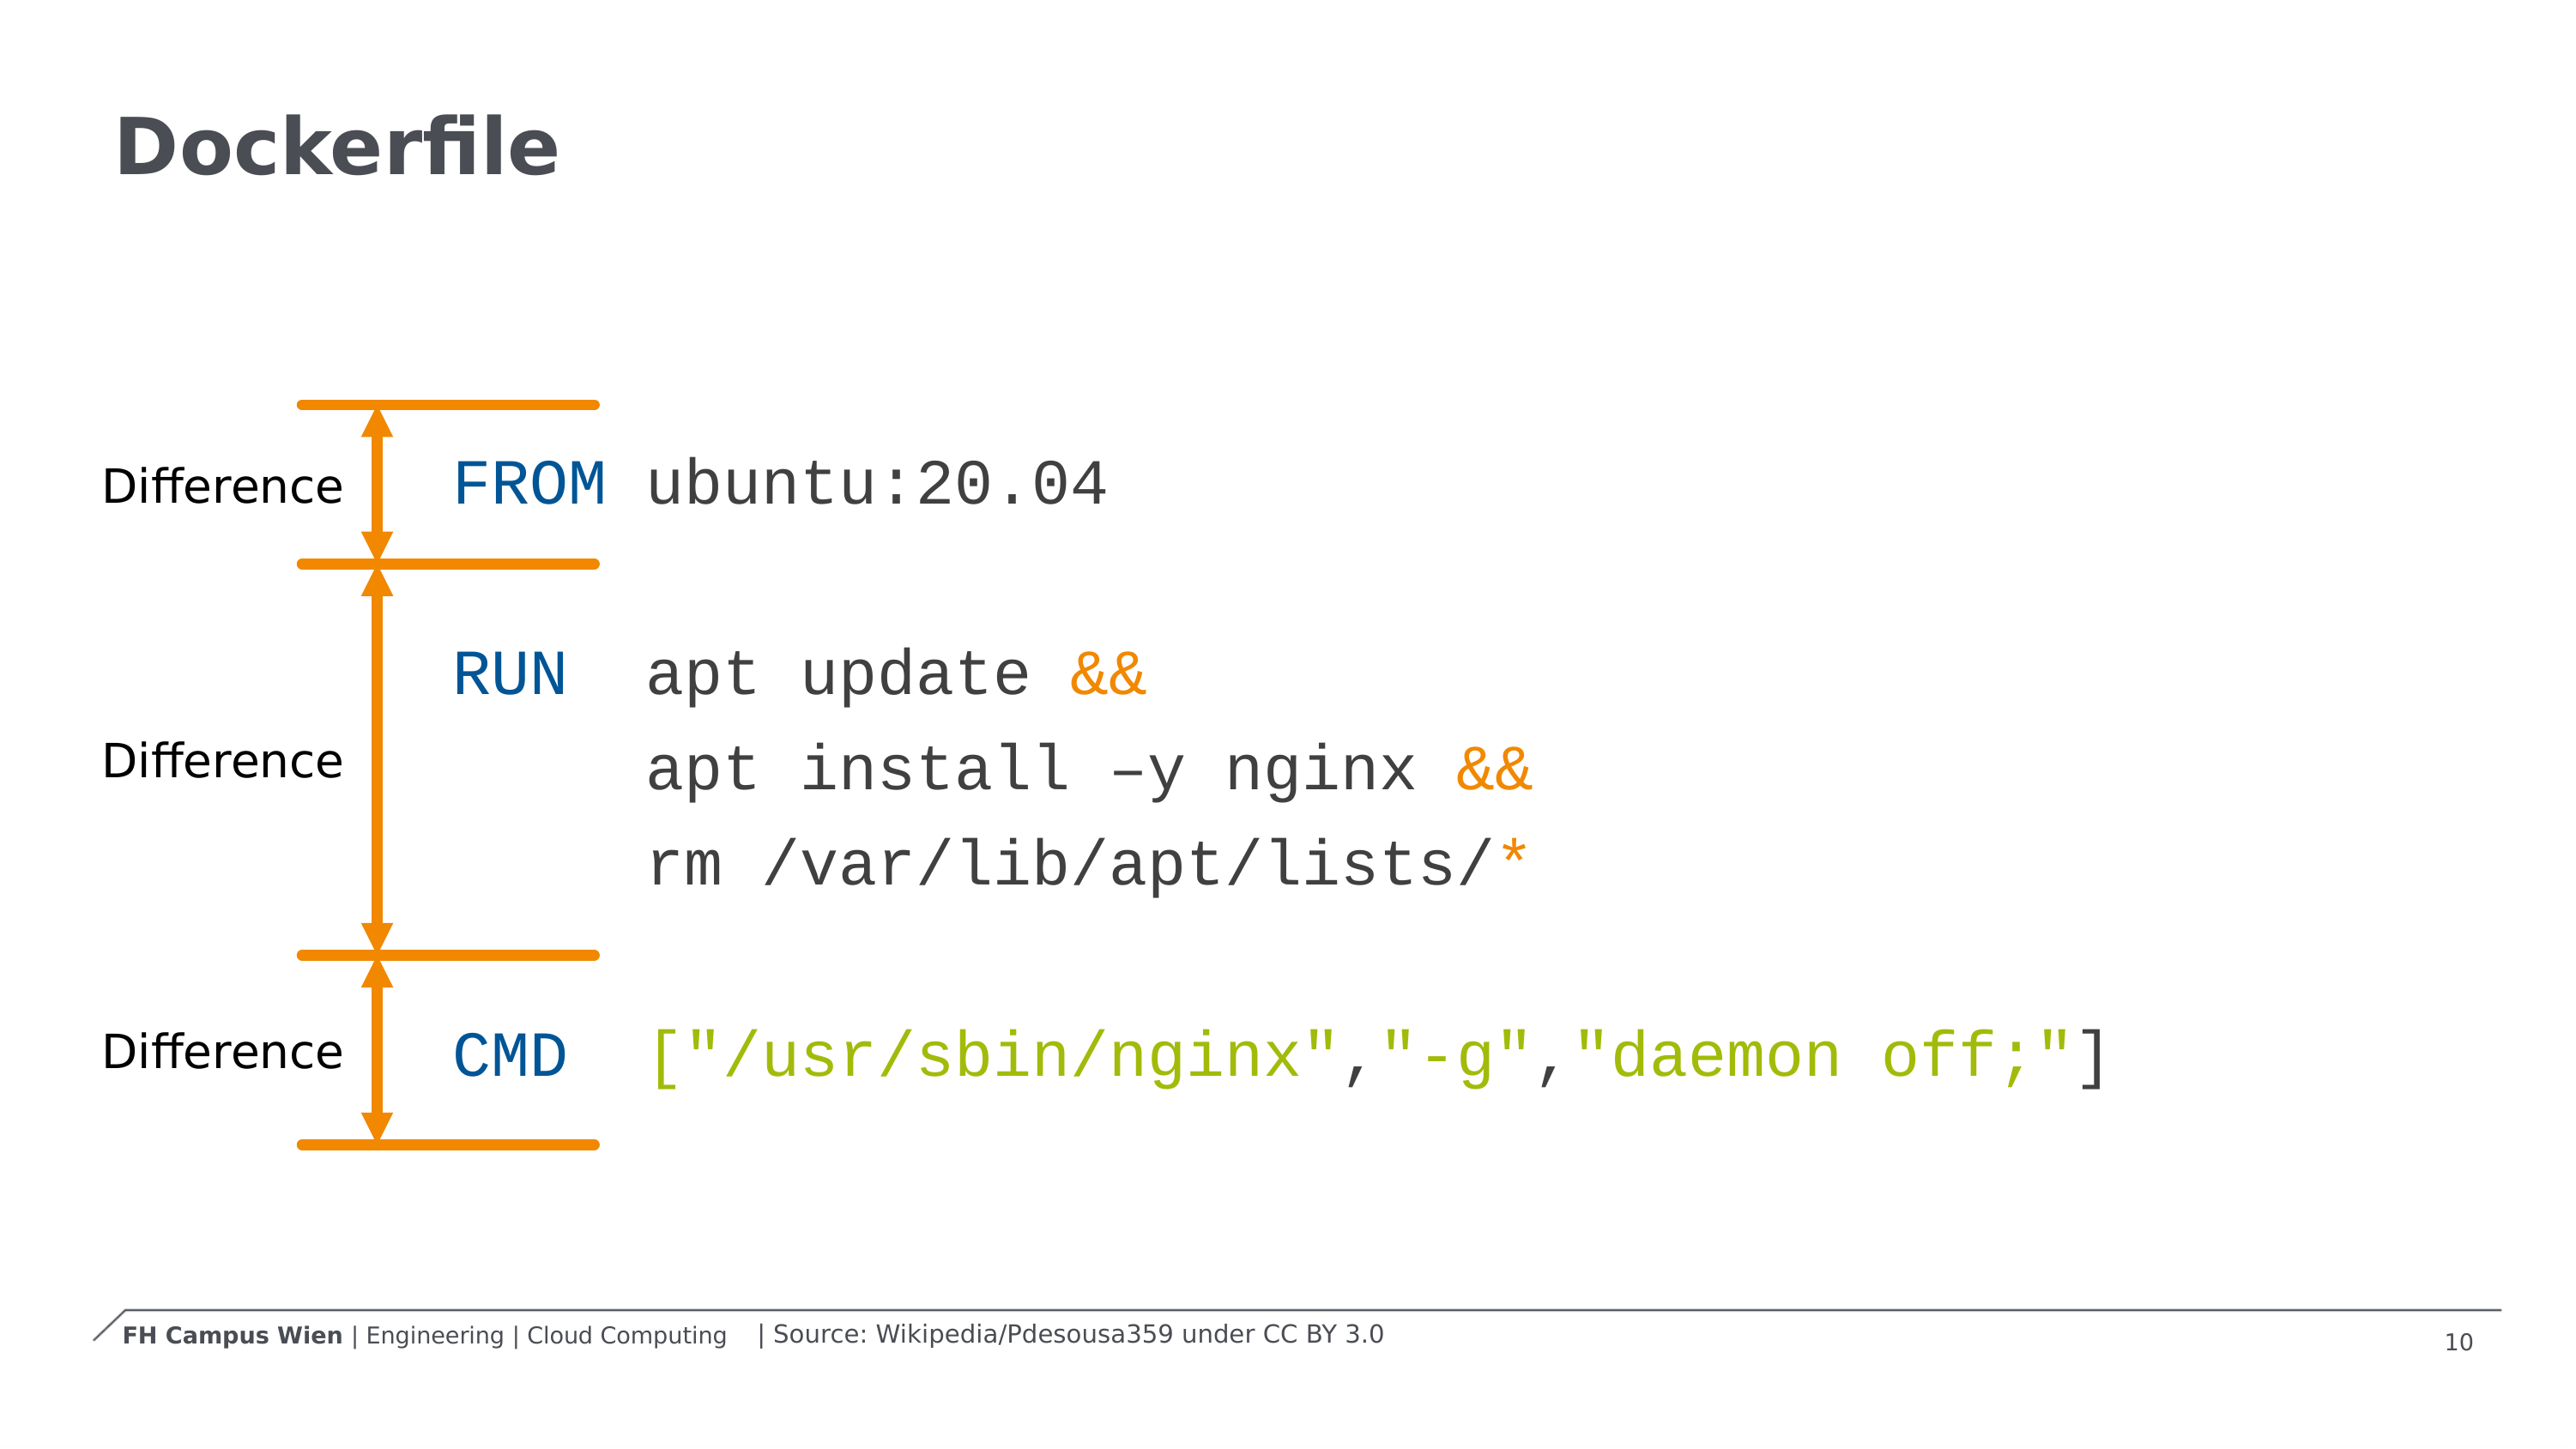

# Dockerfile
FROM ubuntu:20.04

RUN  apt update &&
     apt install –y nginx &&
     rm /var/lib/apt/lists/*

CMD  ["/usr/sbin/nginx","-g","daemon off;"]
Difference
Difference
Difference
| Source: Wikipedia/Pdesousa359 under CC BY 3.0